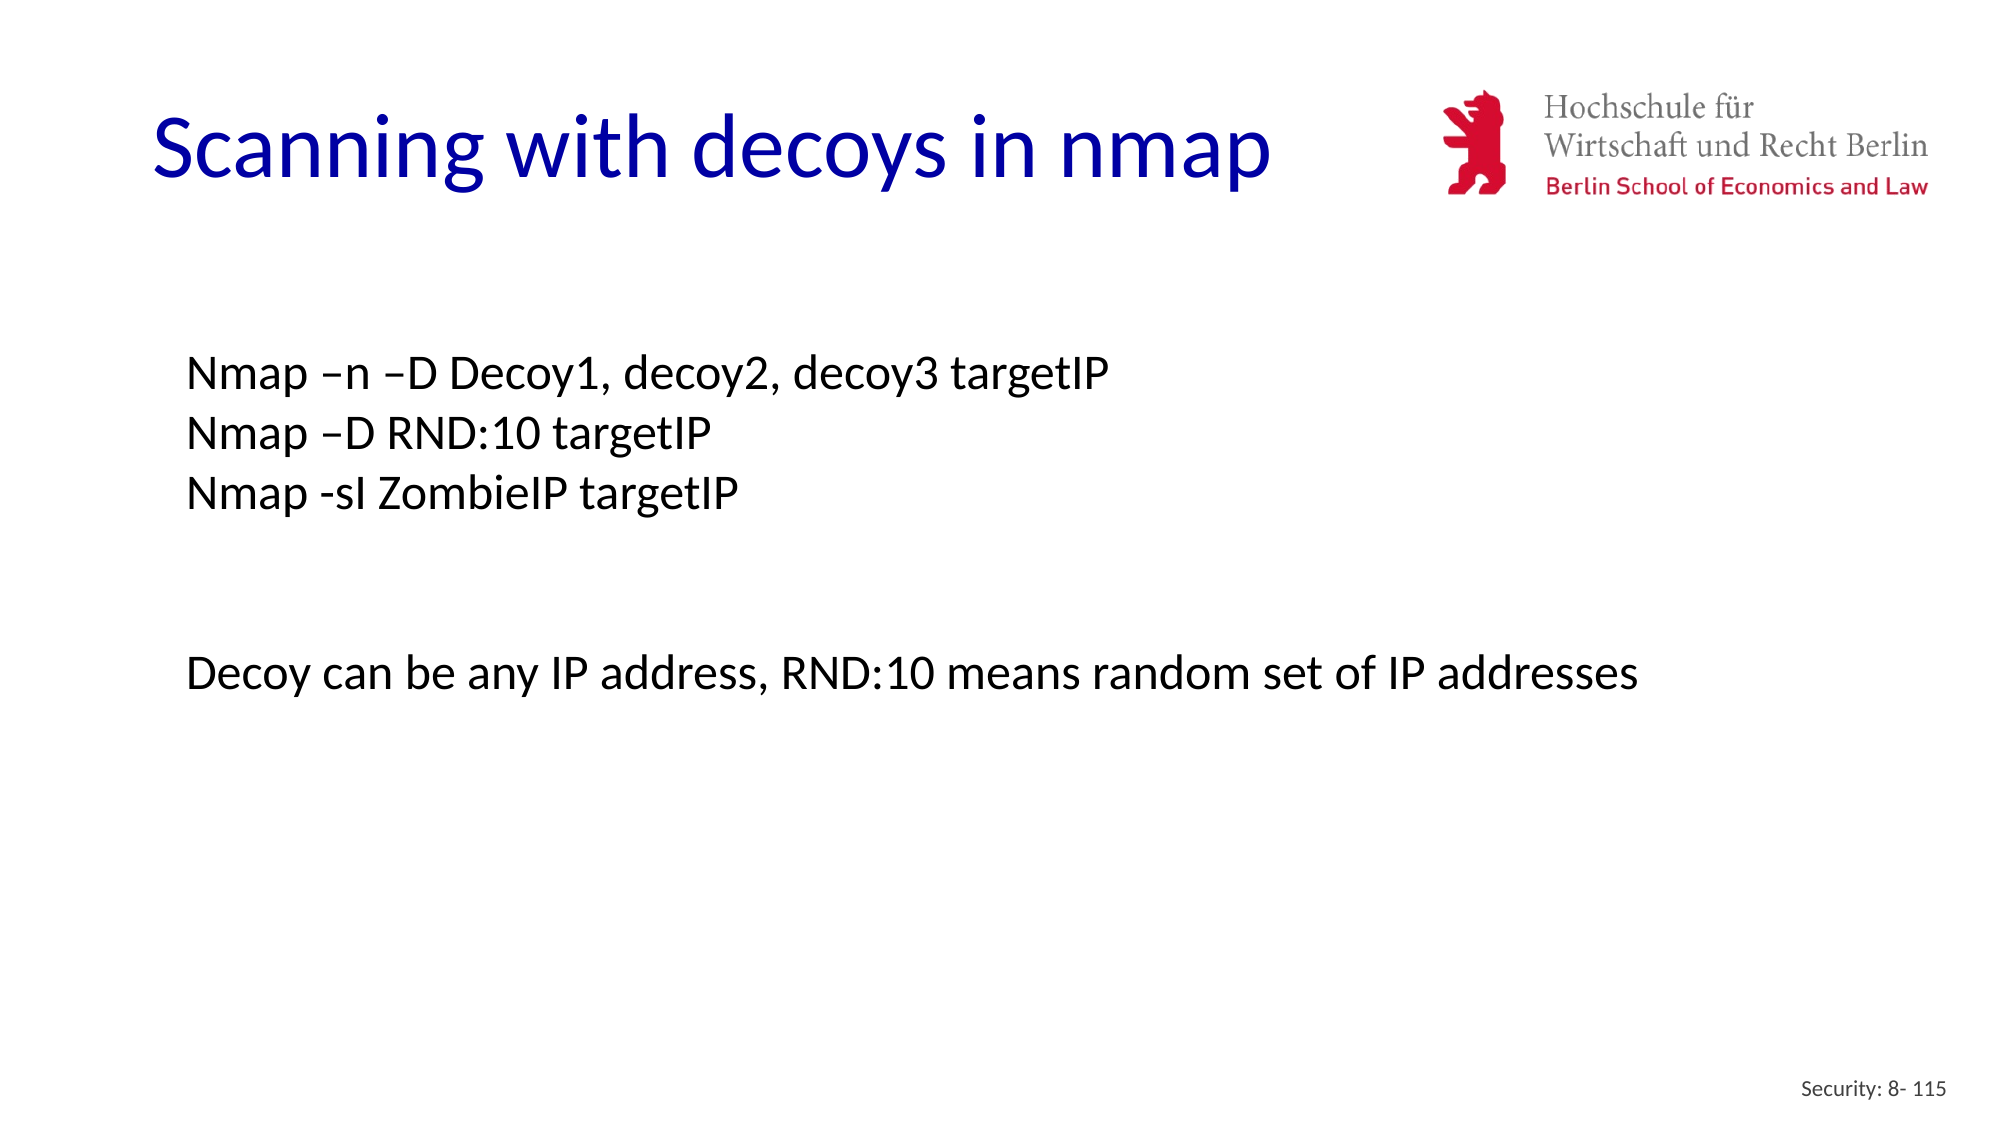

# Scanning with decoys in nmap
Nmap –n –D Decoy1, decoy2, decoy3 targetIP
Nmap –D RND:10 targetIP
Nmap -sI ZombieIP targetIP

Decoy can be any IP address, RND:10 means random set of IP addresses
Security: 8- 115